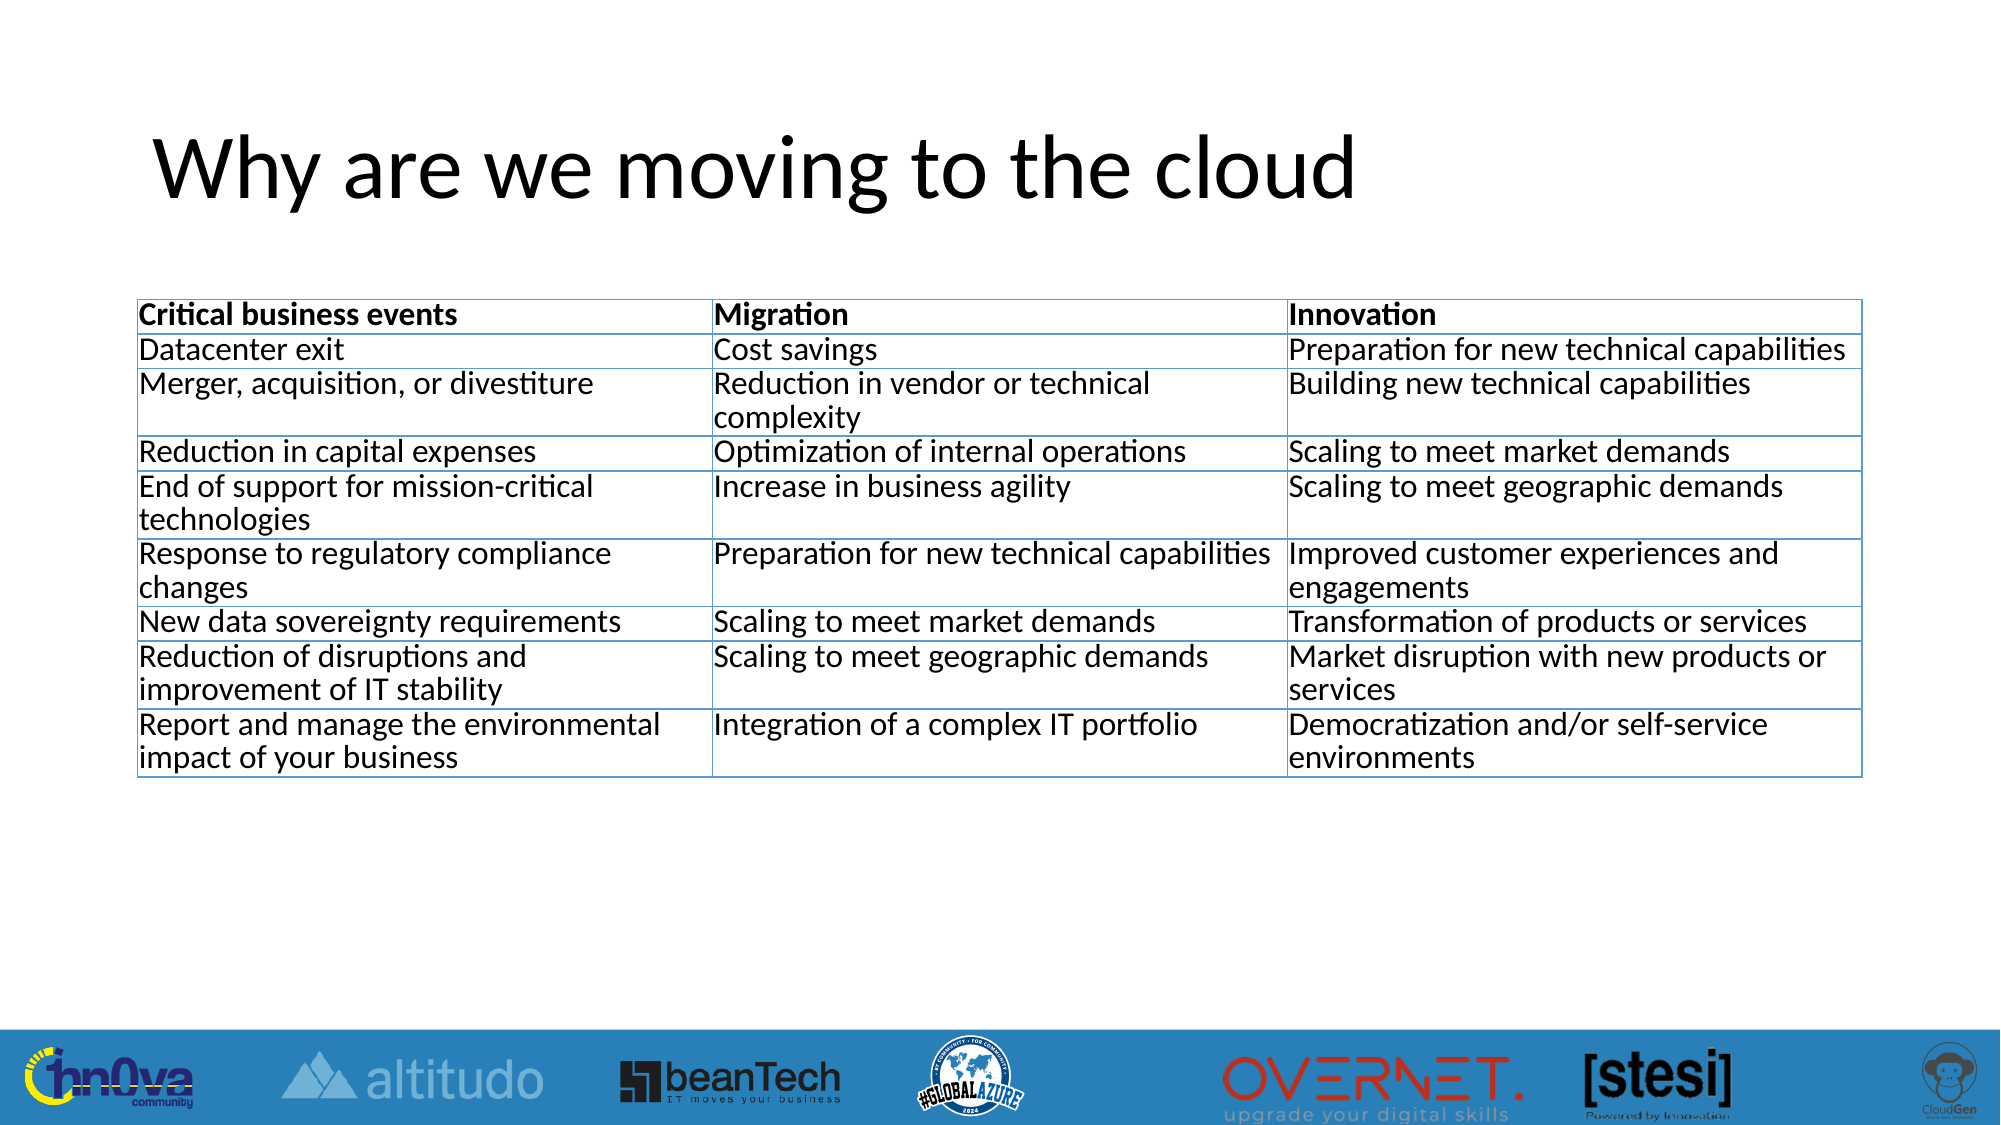

# Why are we moving to the cloud
| Critical business events | Migration | Innovation |
| --- | --- | --- |
| Datacenter exit | Cost savings | Preparation for new technical capabilities |
| Merger, acquisition, or divestiture | Reduction in vendor or technical complexity | Building new technical capabilities |
| Reduction in capital expenses | Optimization of internal operations | Scaling to meet market demands |
| End of support for mission-critical technologies | Increase in business agility | Scaling to meet geographic demands |
| Response to regulatory compliance changes | Preparation for new technical capabilities | Improved customer experiences and engagements |
| New data sovereignty requirements | Scaling to meet market demands | Transformation of products or services |
| Reduction of disruptions and improvement of IT stability | Scaling to meet geographic demands | Market disruption with new products or services |
| Report and manage the environmental impact of your business | Integration of a complex IT portfolio | Democratization and/or self-service environments |